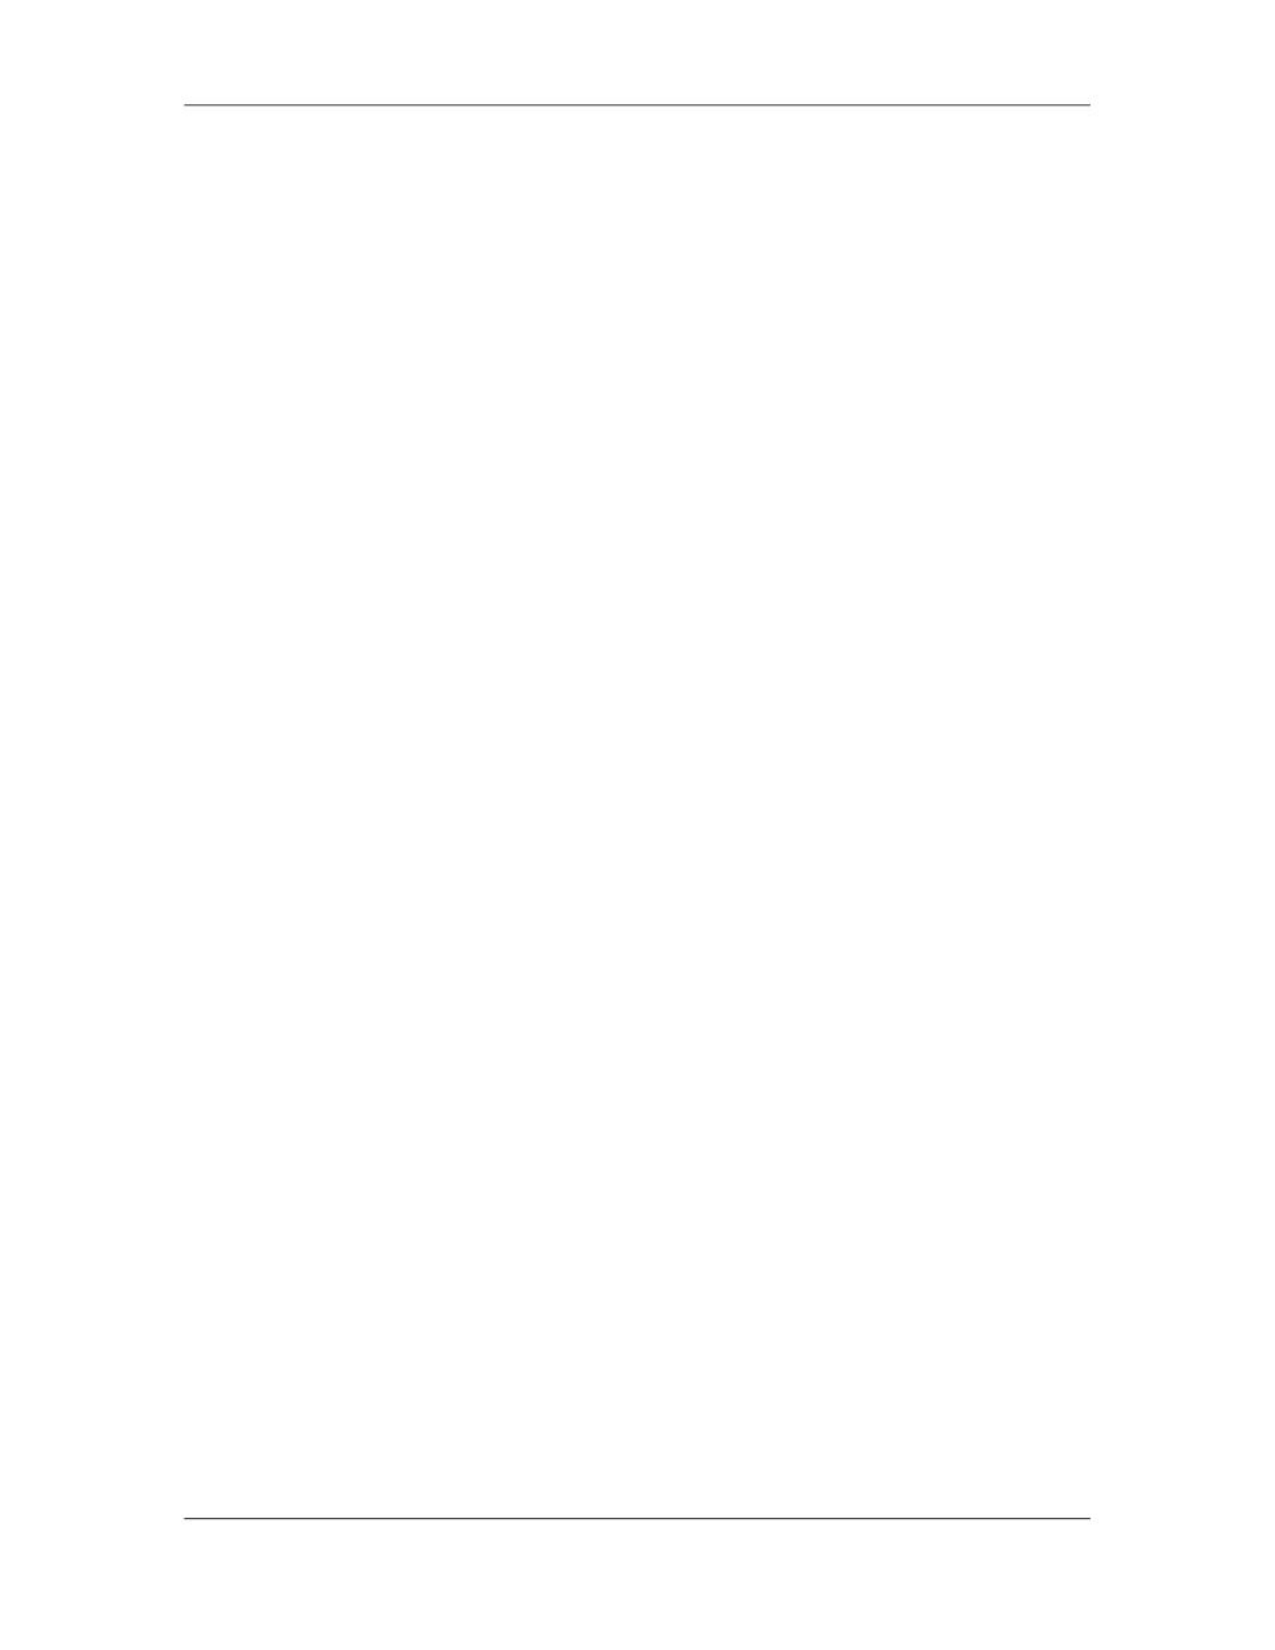

Software Project Management (CS615)

																																																																																																																																																																					– 						The analysis process should move from essential information
																																																																																																																																																																																				toward implementation detail.

																																																																																																																																																						6.							Software Prototyping

																																																																																																																																																																					Analysis should be conducted regardless of the SW engineering

																																																																																																																																																																					paradigm. (Various approaches apply)

																																																																																																																																																																					In some cases it is possible to apply operational analysis principles
																																																																																																																																																																					and derive a model of SW from which a design can be developed.

																																																																																																																																																																					In other situation Requirement Elicitation (FAST, QFD etc) is

																																																																																																																																																																					conducted and a model is built, called Prototype.

																																																																																						                                                                                                                                 102

																																																																																																																																																																																						© Copyright Virtual University of Pakistan